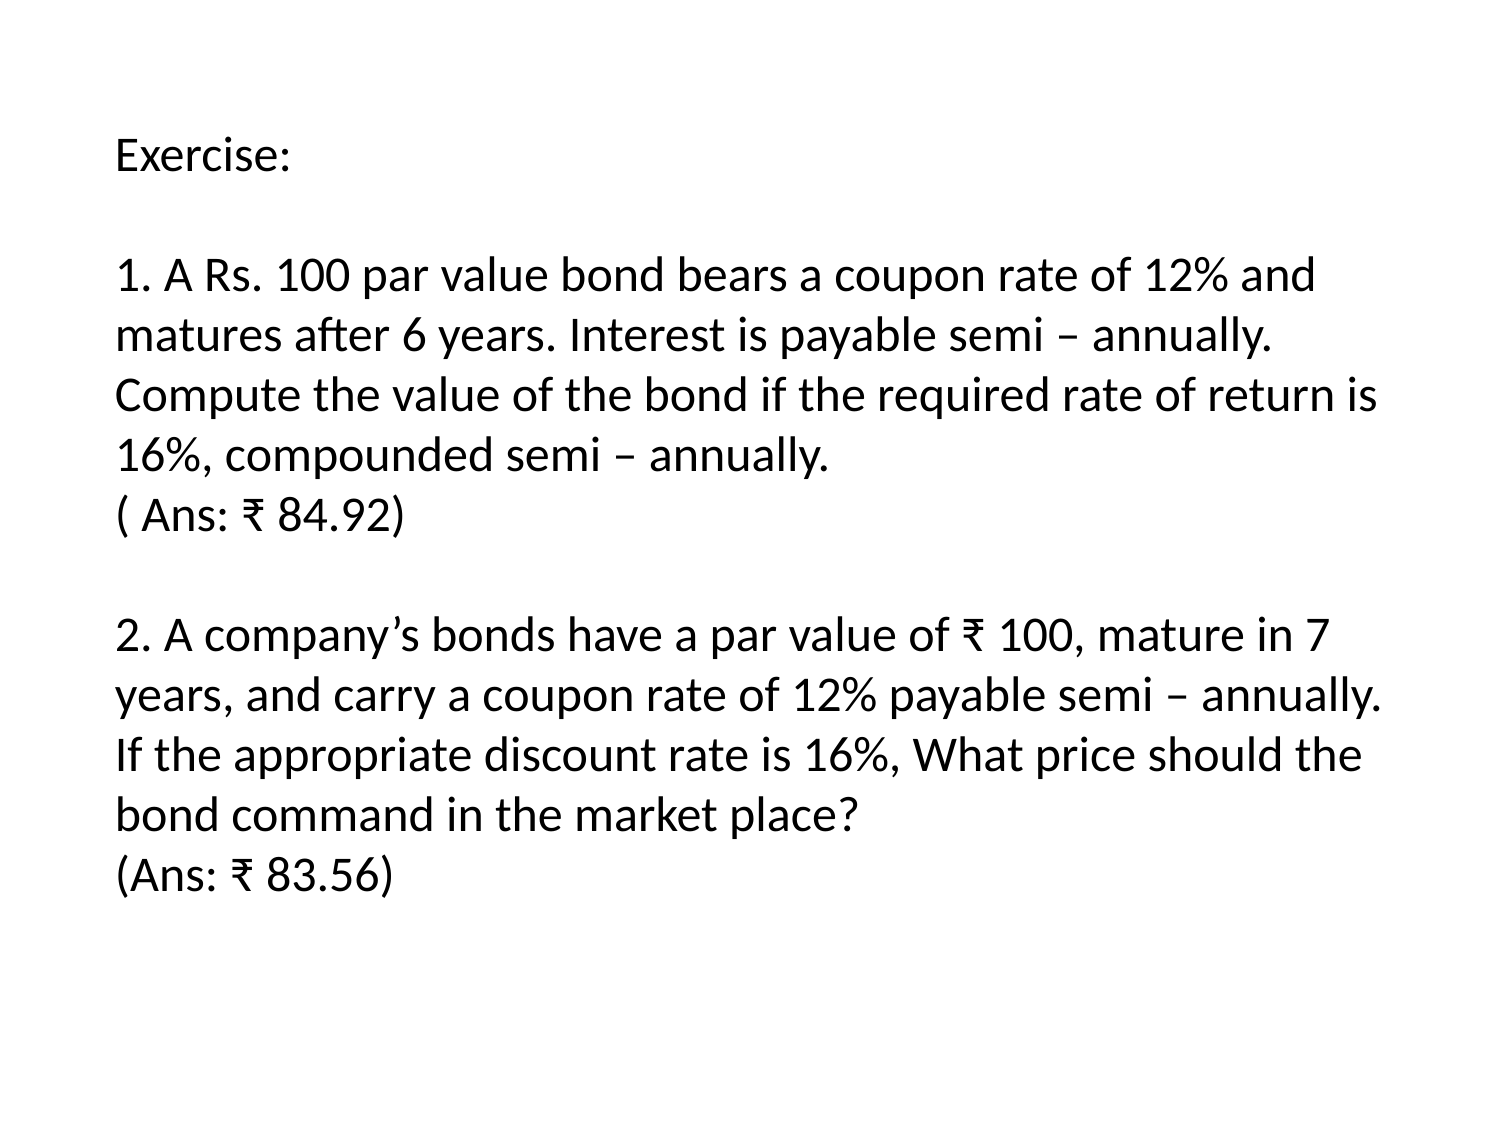

Exercise:

1. A Rs. 100 par value bond bears a coupon rate of 12% and matures after 6 years. Interest is payable semi – annually. Compute the value of the bond if the required rate of return is 16%, compounded semi – annually.
( Ans: ₹ 84.92)

2. A company’s bonds have a par value of ₹ 100, mature in 7 years, and carry a coupon rate of 12% payable semi – annually. If the appropriate discount rate is 16%, What price should the bond command in the market place?
(Ans: ₹ 83.56)